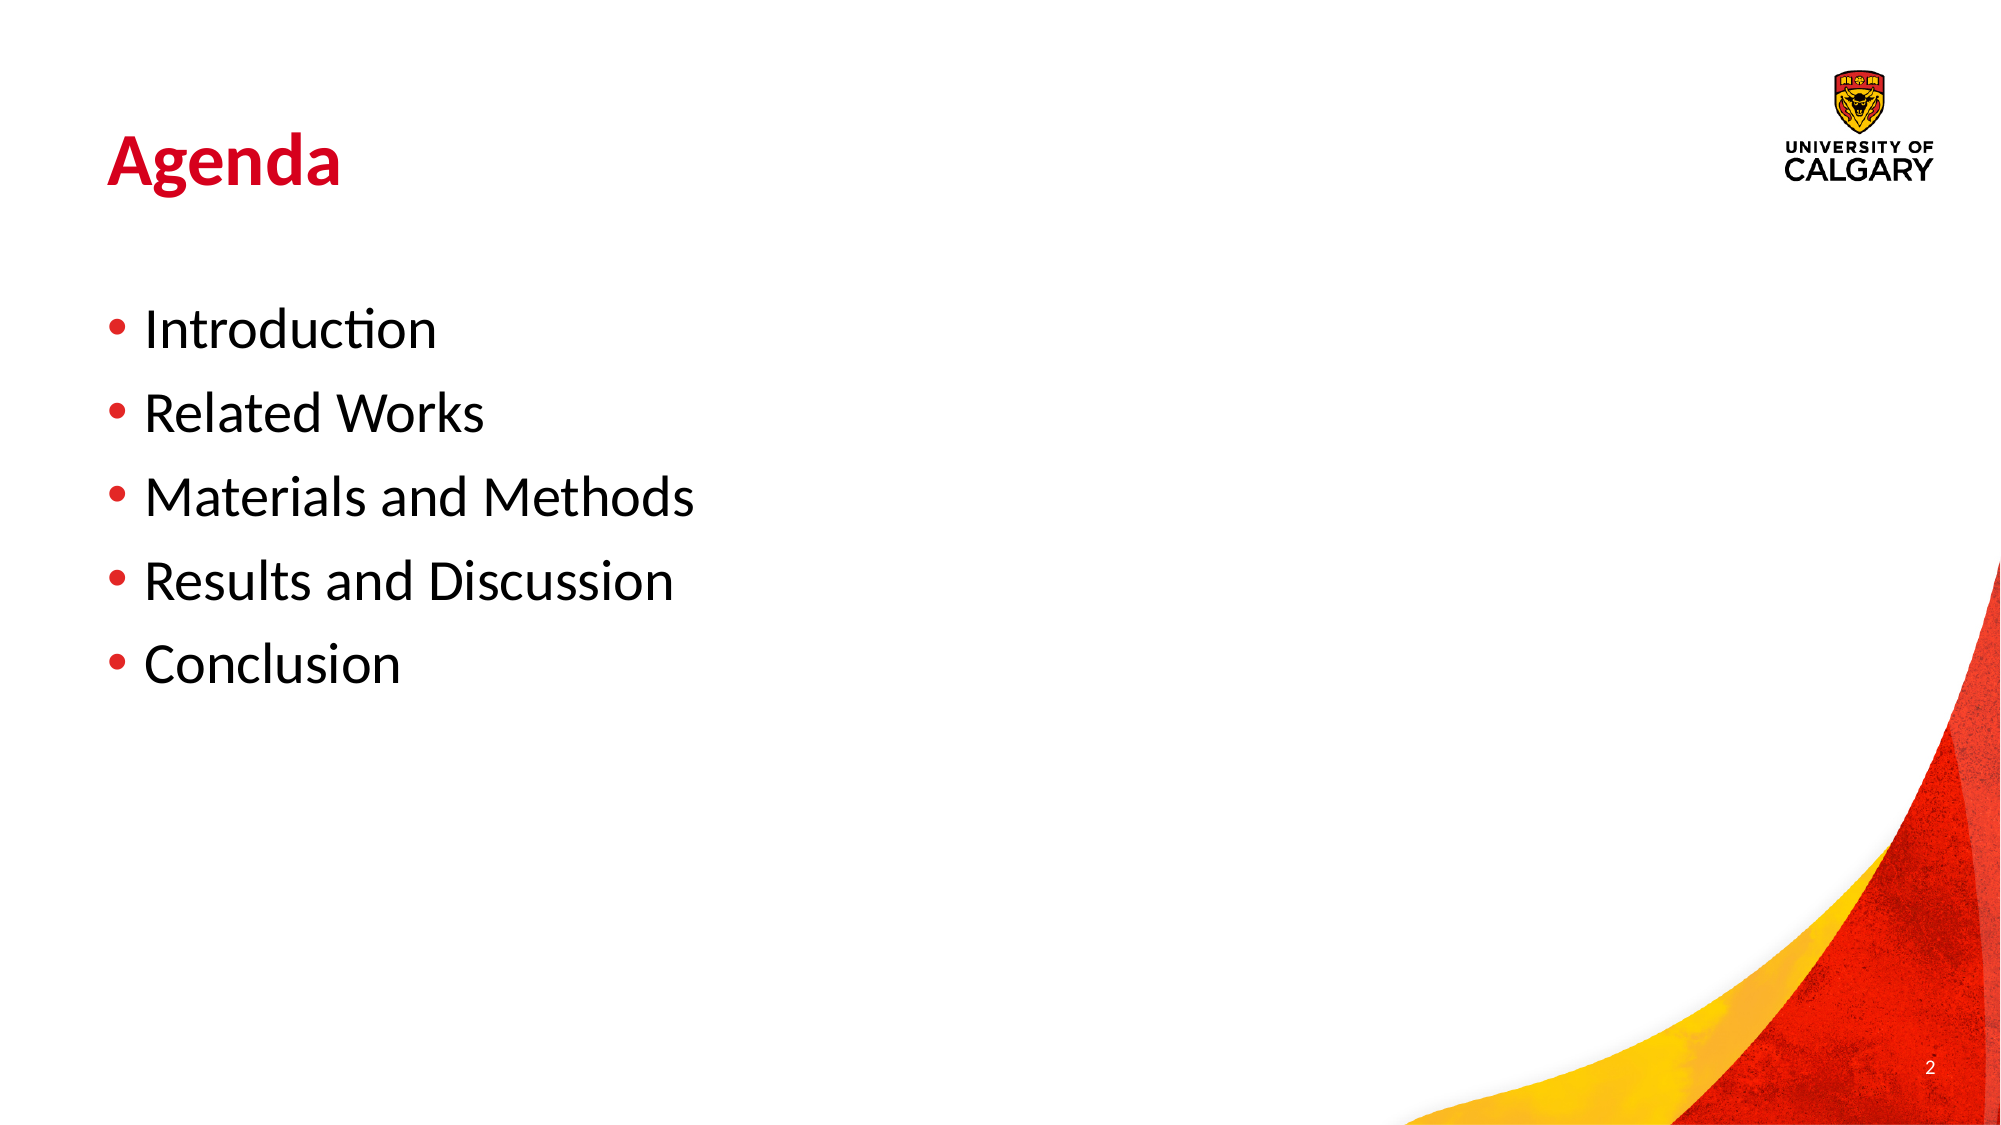

# Agenda
Introduction
Related Works
Materials and Methods
Results and Discussion
Conclusion
2